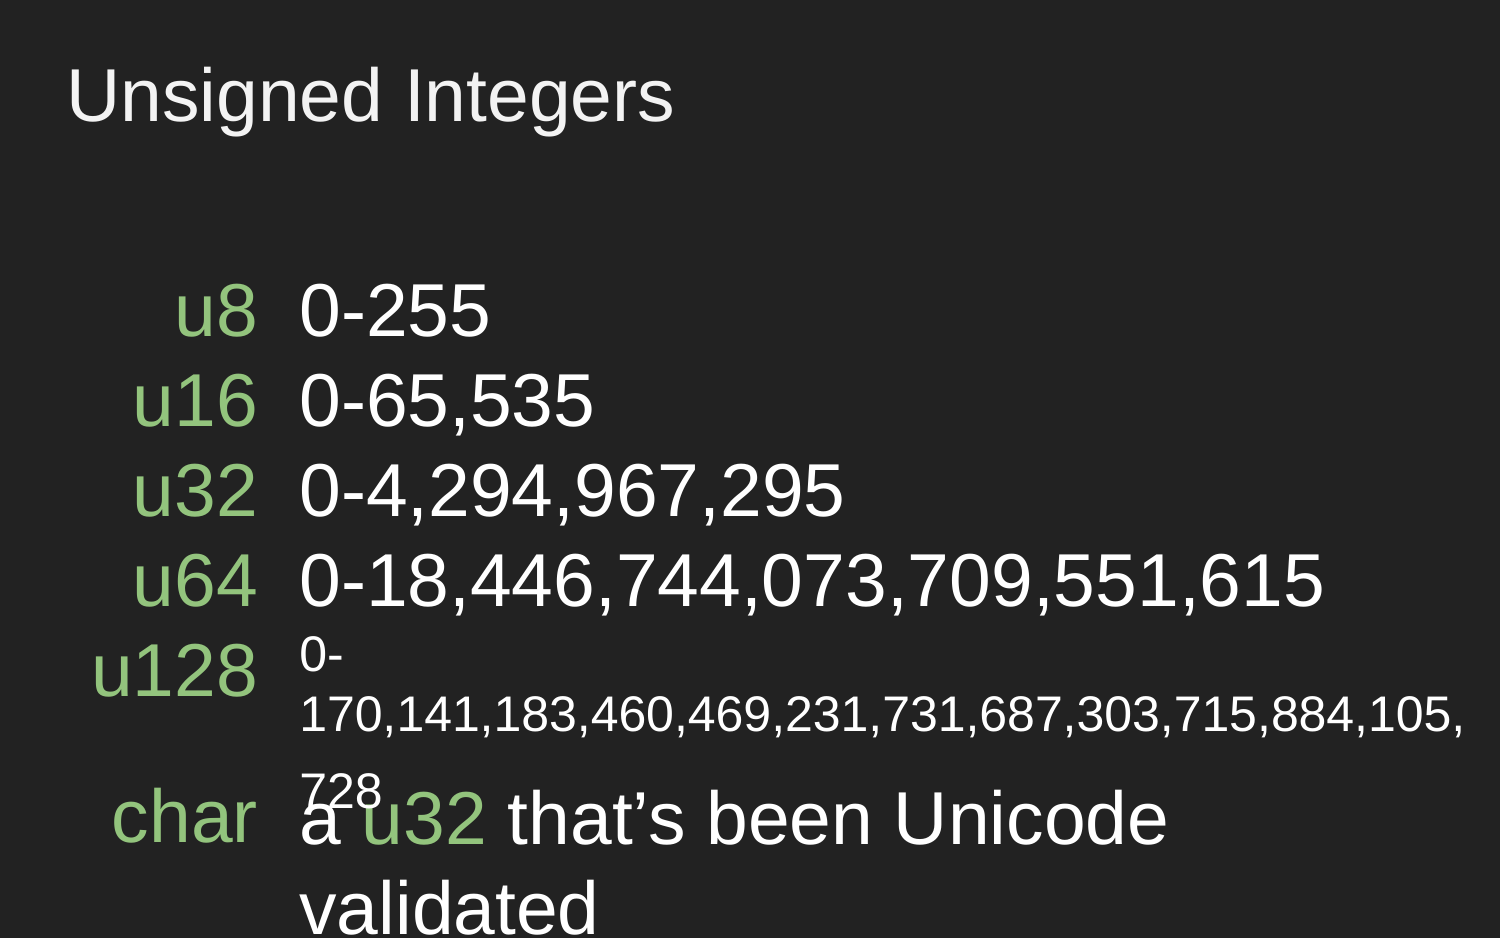

Unsigned Integers
u8
u16
u32
u64
u128
0-255
0-65,535
0-4,294,967,295
0-18,446,744,073,709,551,615
0-170,141,183,460,469,231,731,687,303,715,884,105,728
char
a u32 that’s been Unicode validated